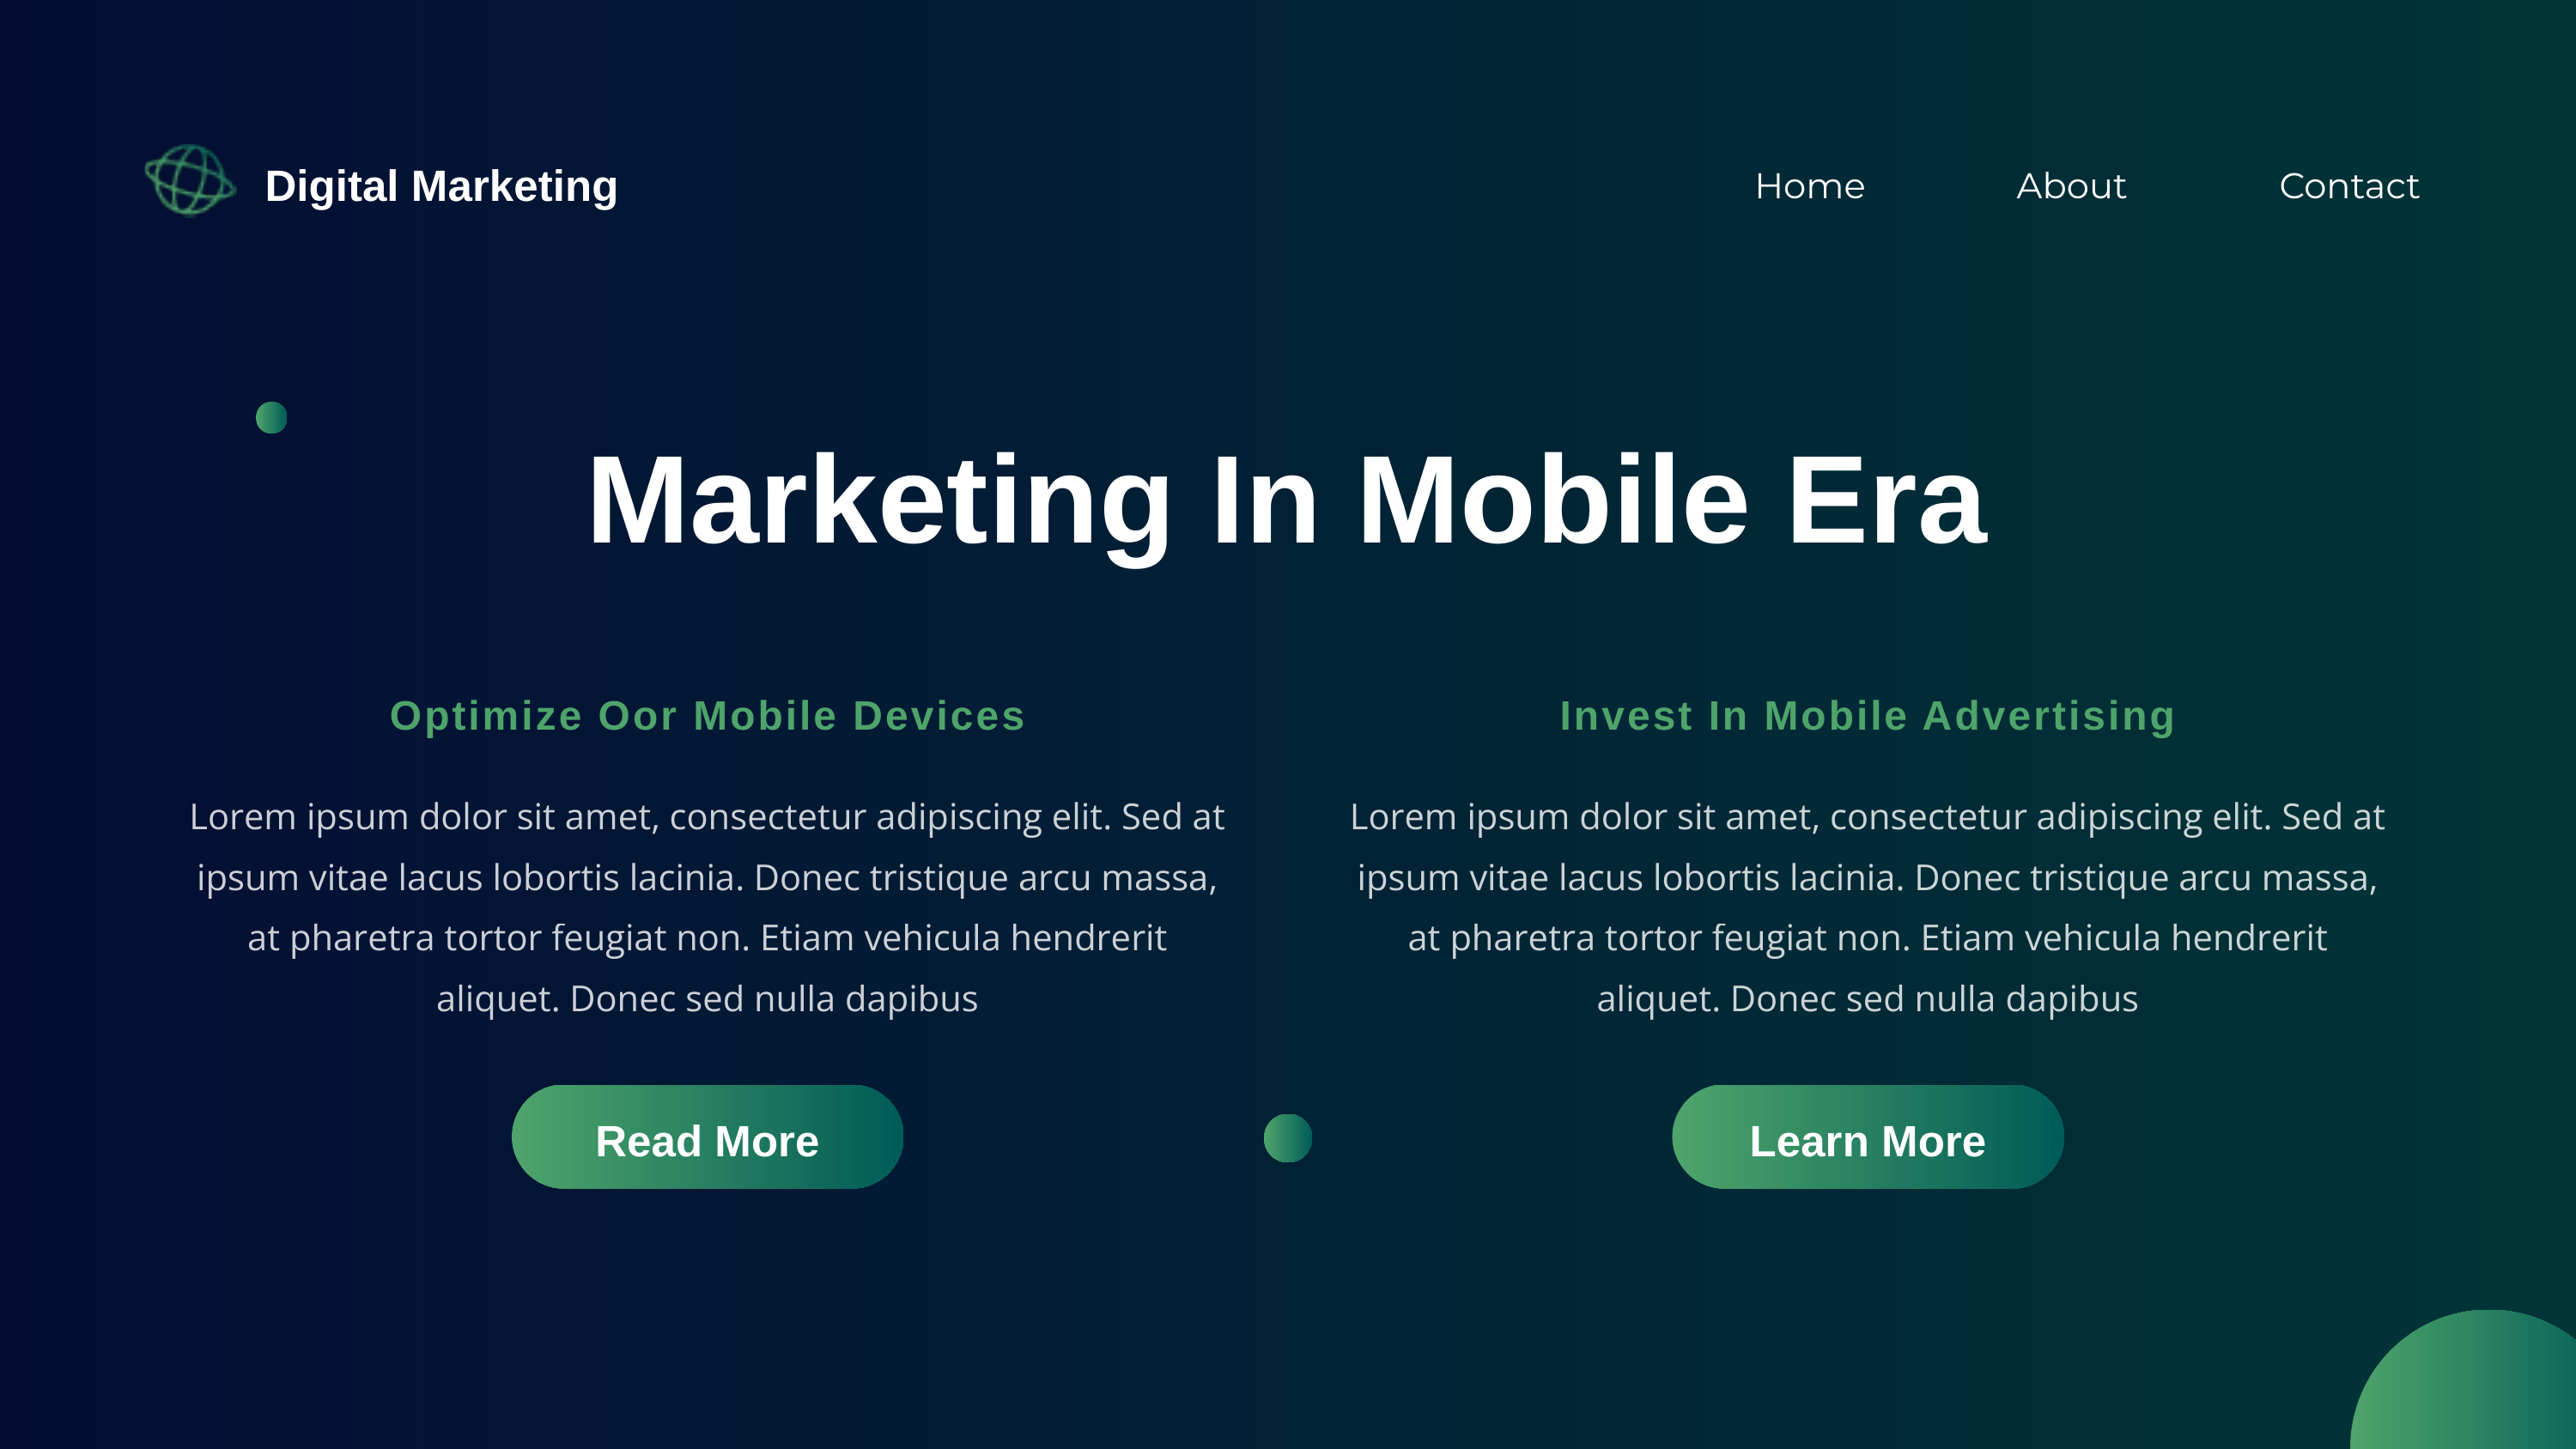

Digital Marketing
Home
About
Contact

Marketing In Mobile Era
Optimize Oor Mobile Devices
Invest In Mobile Advertising
Lorem ipsum dolor sit amet, consectetur adipiscing elit. Sed at ipsum vitae lacus lobortis lacinia. Donec tristique arcu massa, at pharetra tortor feugiat non. Etiam vehicula hendrerit aliquet. Donec sed nulla dapibus
Lorem ipsum dolor sit amet, consectetur adipiscing elit. Sed at ipsum vitae lacus lobortis lacinia. Donec tristique arcu massa, at pharetra tortor feugiat non. Etiam vehicula hendrerit aliquet. Donec sed nulla dapibus

Read More
Learn More